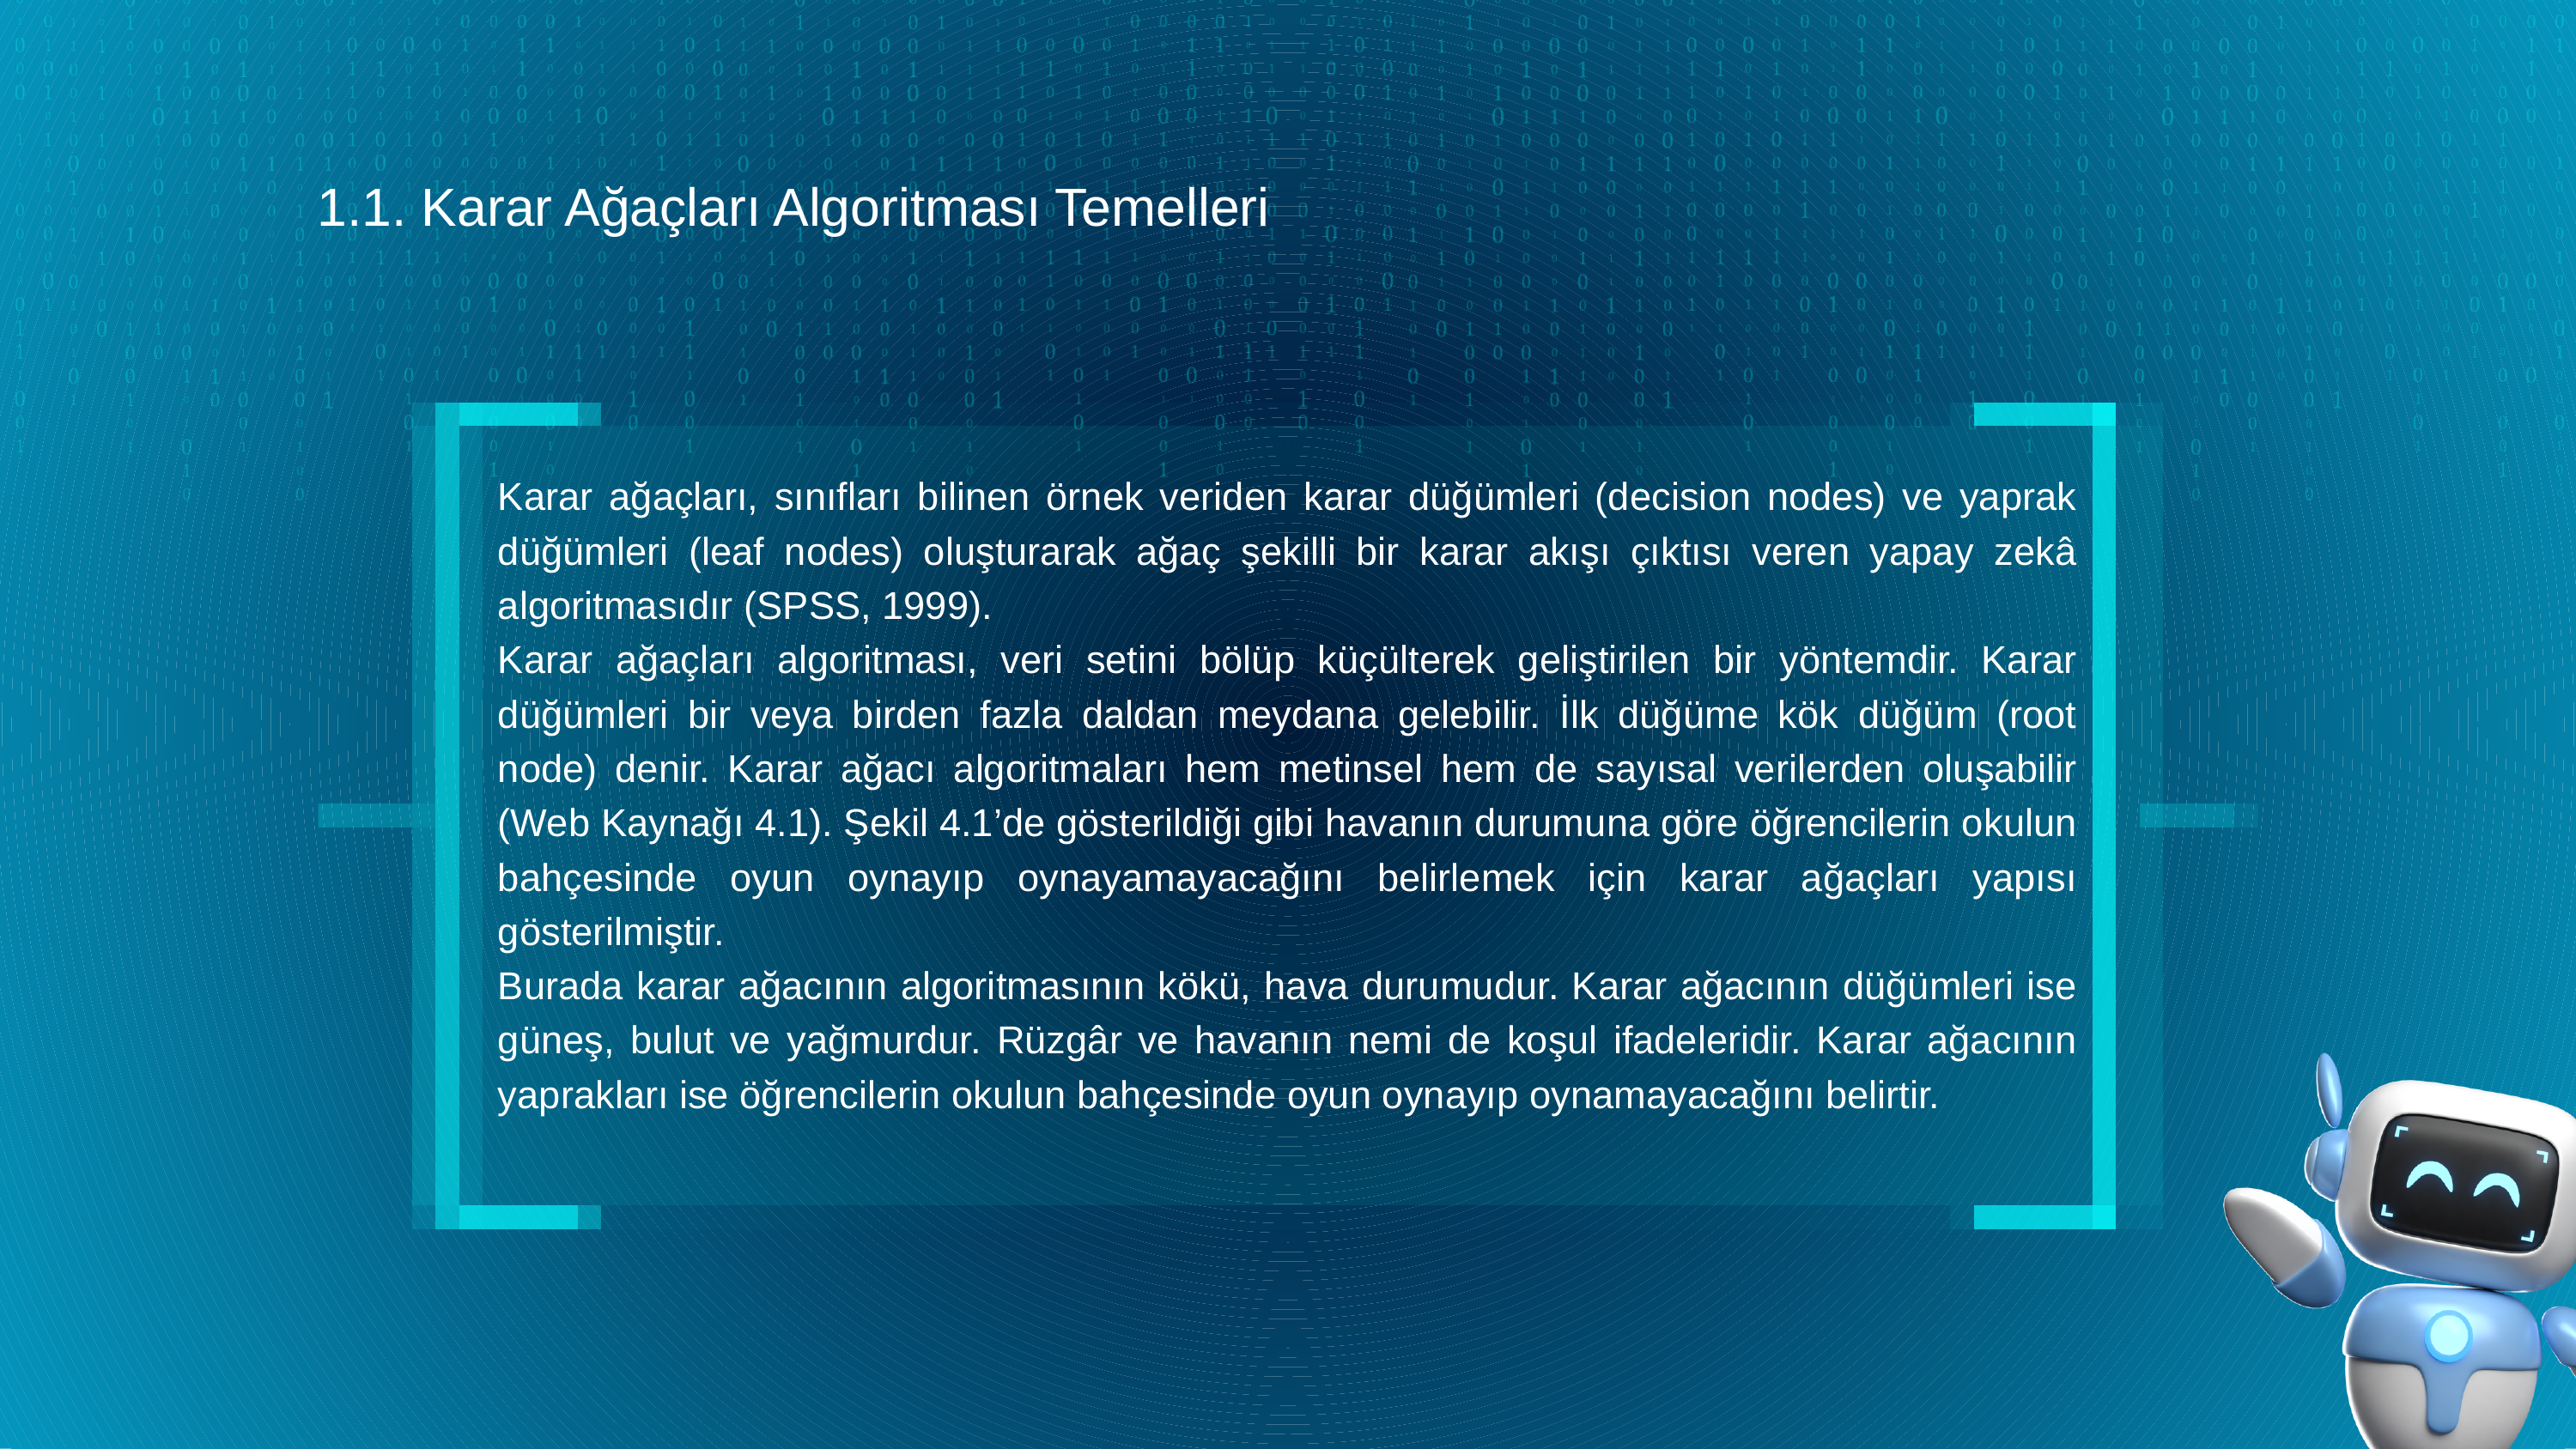

1.1. Karar Ağaçları Algoritması Temelleri

Karar ağaçları, sınıfları bilinen örnek veriden karar düğümleri (decision nodes) ve yaprak düğümleri (leaf nodes) oluşturarak ağaç şekilli bir karar akışı çıktısı veren yapay zekâ algoritmasıdır (SPSS, 1999).
Karar ağaçları algoritması, veri setini bölüp küçülterek geliştirilen bir yöntemdir. Karar düğümleri bir veya birden fazla daldan meydana gelebilir. İlk düğüme kök düğüm (root node) denir. Karar ağacı algoritmaları hem metinsel hem de sayısal verilerden oluşabilir (Web Kaynağı 4.1). Şekil 4.1’de gösterildiği gibi havanın durumuna göre öğrencilerin okulun bahçesinde oyun oynayıp oynayamayacağını belirlemek için karar ağaçları yapısı gösterilmiştir.
Burada karar ağacının algoritmasının kökü, hava durumudur. Karar ağacının düğümleri ise güneş, bulut ve yağmurdur. Rüzgâr ve havanın nemi de koşul ifadeleridir. Karar ağacının yaprakları ise öğrencilerin okulun bahçesinde oyun oynayıp oynamayacağını belirtir.